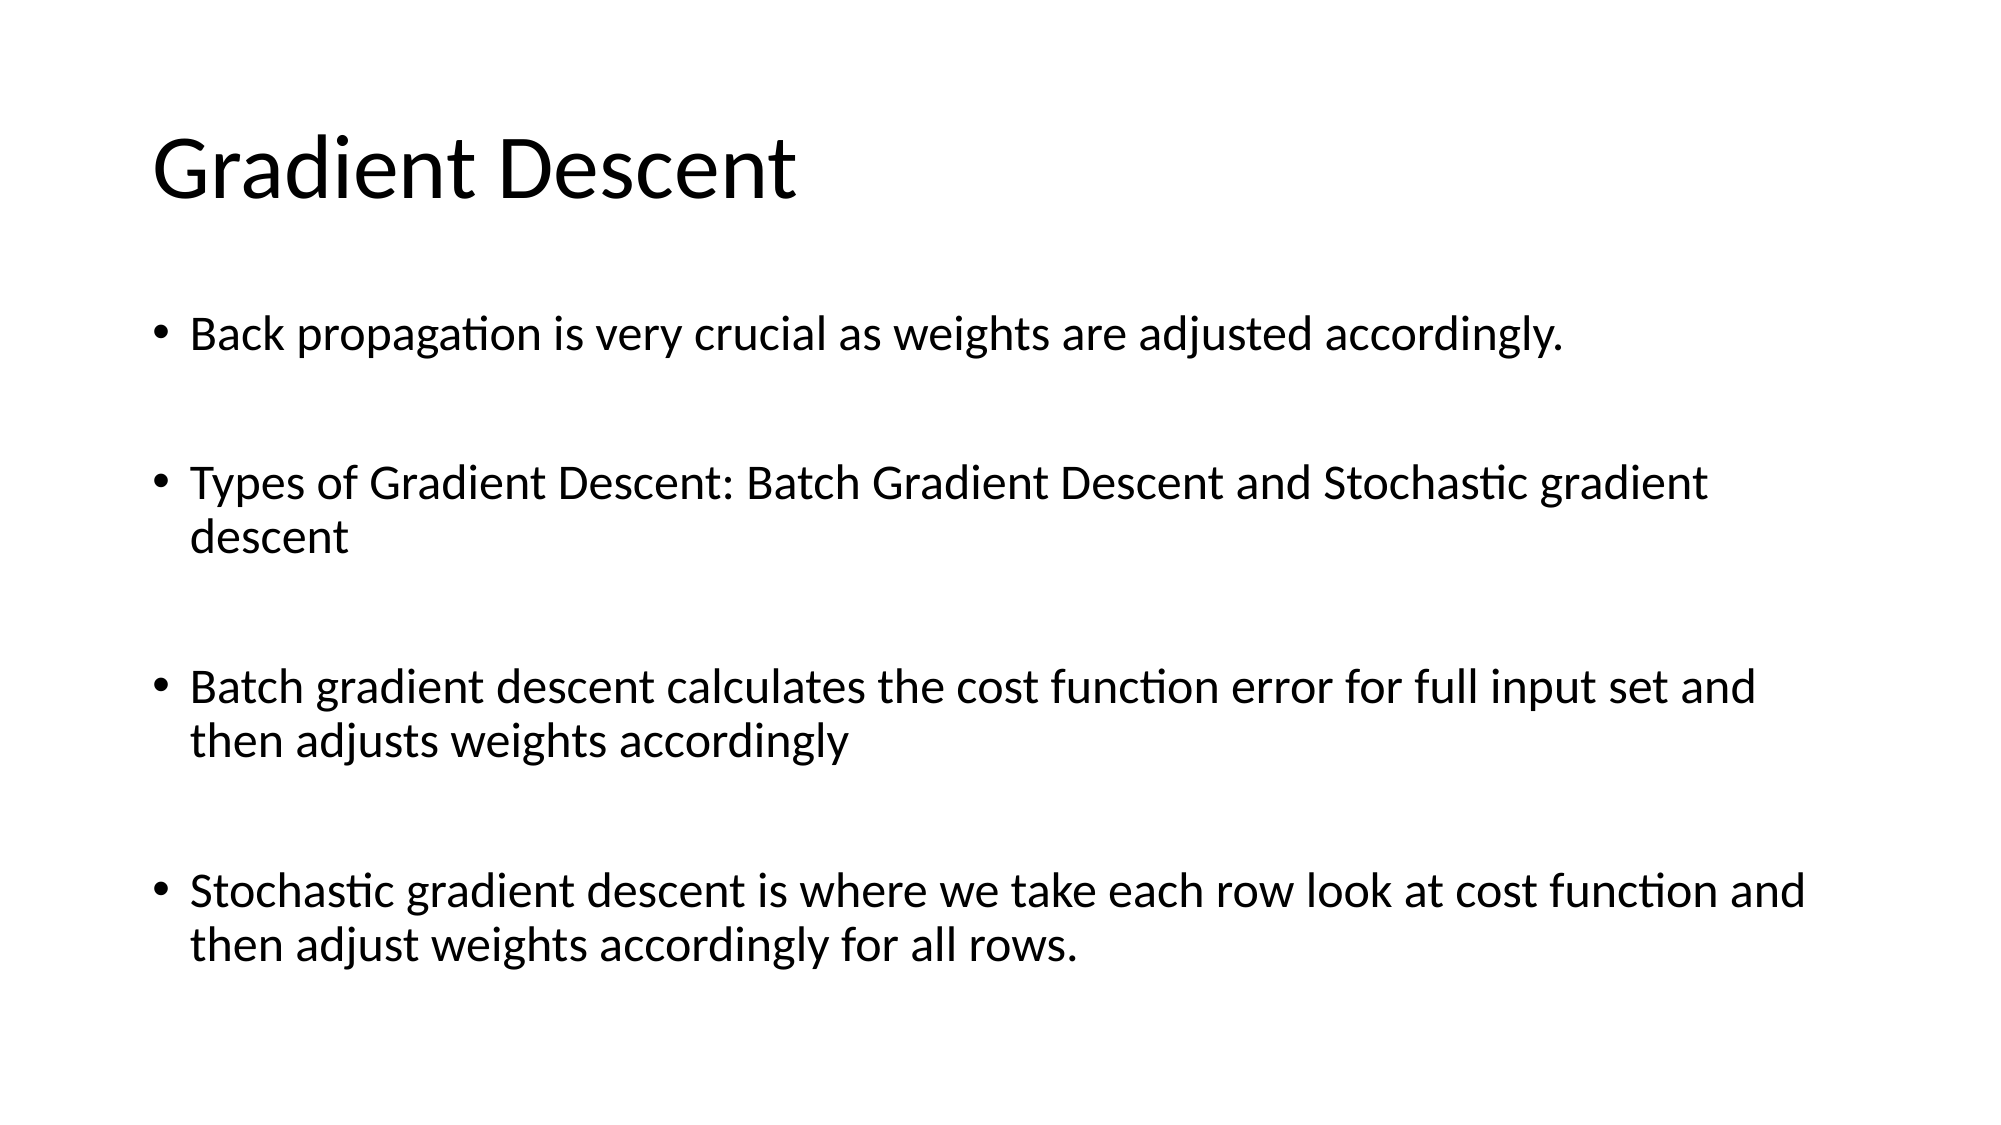

# Gradient Descent
Back propagation is very crucial as weights are adjusted accordingly.

Types of Gradient Descent: Batch Gradient Descent and Stochastic gradient descent

Batch gradient descent calculates the cost function error for full input set and then adjusts weights accordingly

Stochastic gradient descent is where we take each row look at cost function and then adjust weights accordingly for all rows.